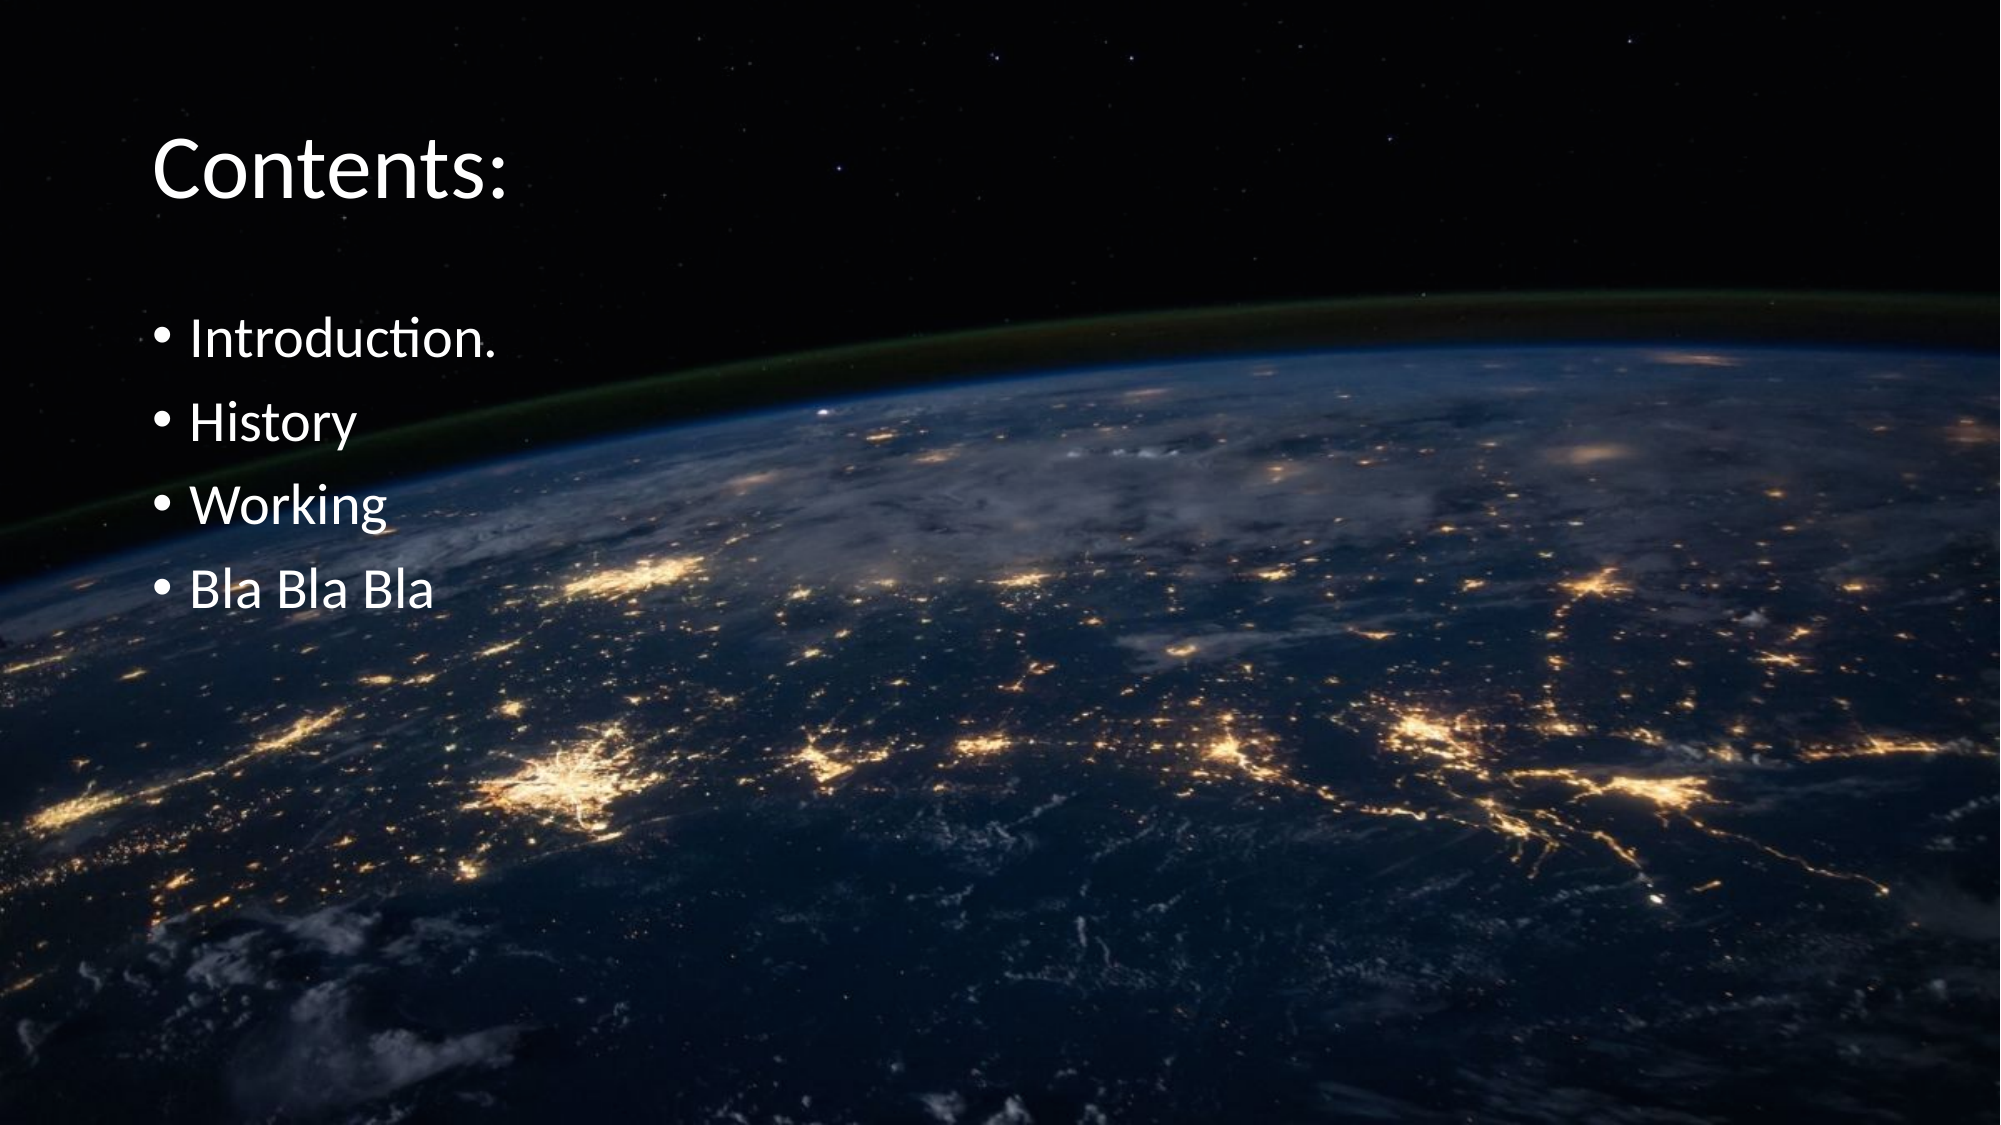

# Contents:
Introduction.
History
Working
Bla Bla Bla